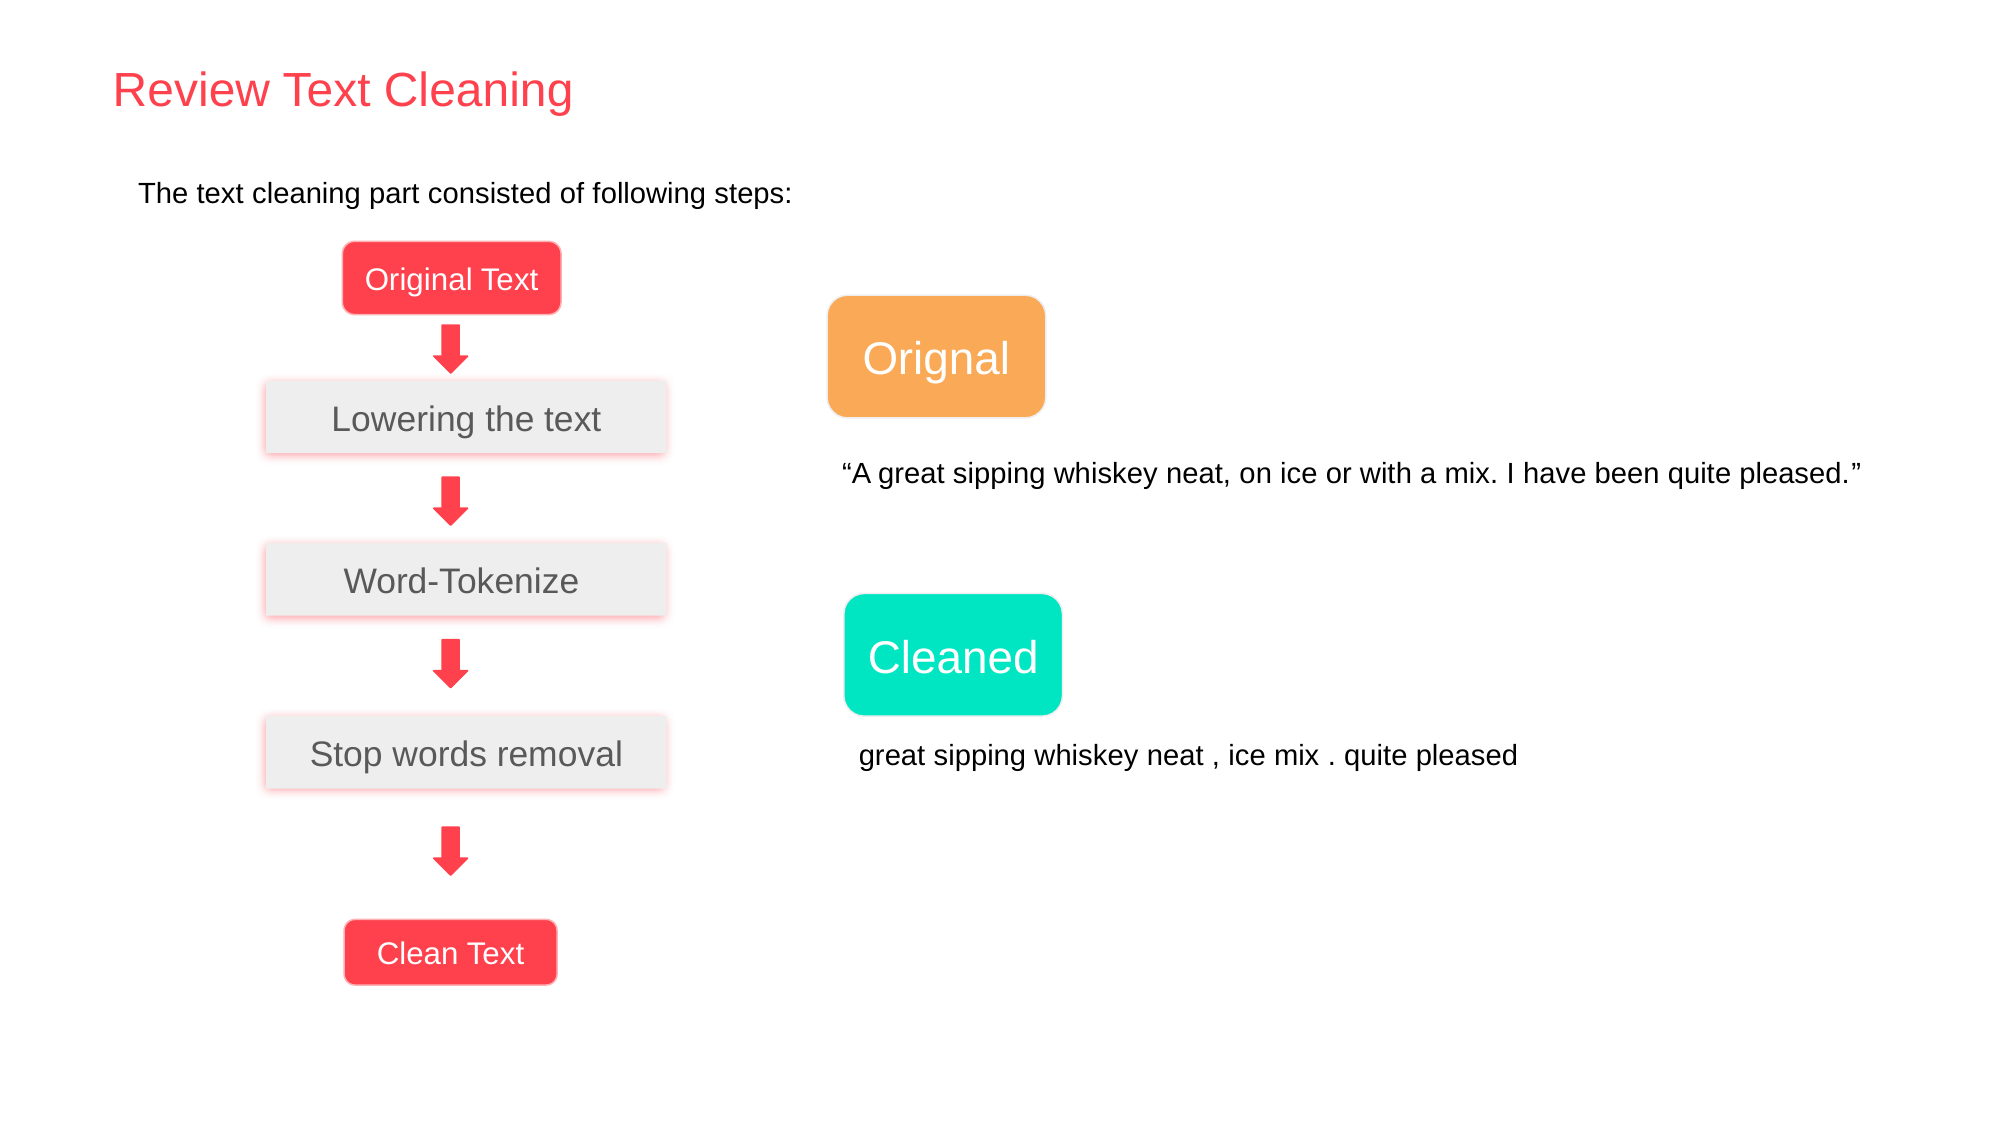

# Review Text Cleaning
The text cleaning part consisted of following steps:
Original Text
Orignal

Lowering the text
“A great sipping whiskey neat, on ice or with a mix. I have been quite pleased.”

Word-Tokenize
Cleaned

Stop words removal
great sipping whiskey neat , ice mix . quite pleased

Clean Text